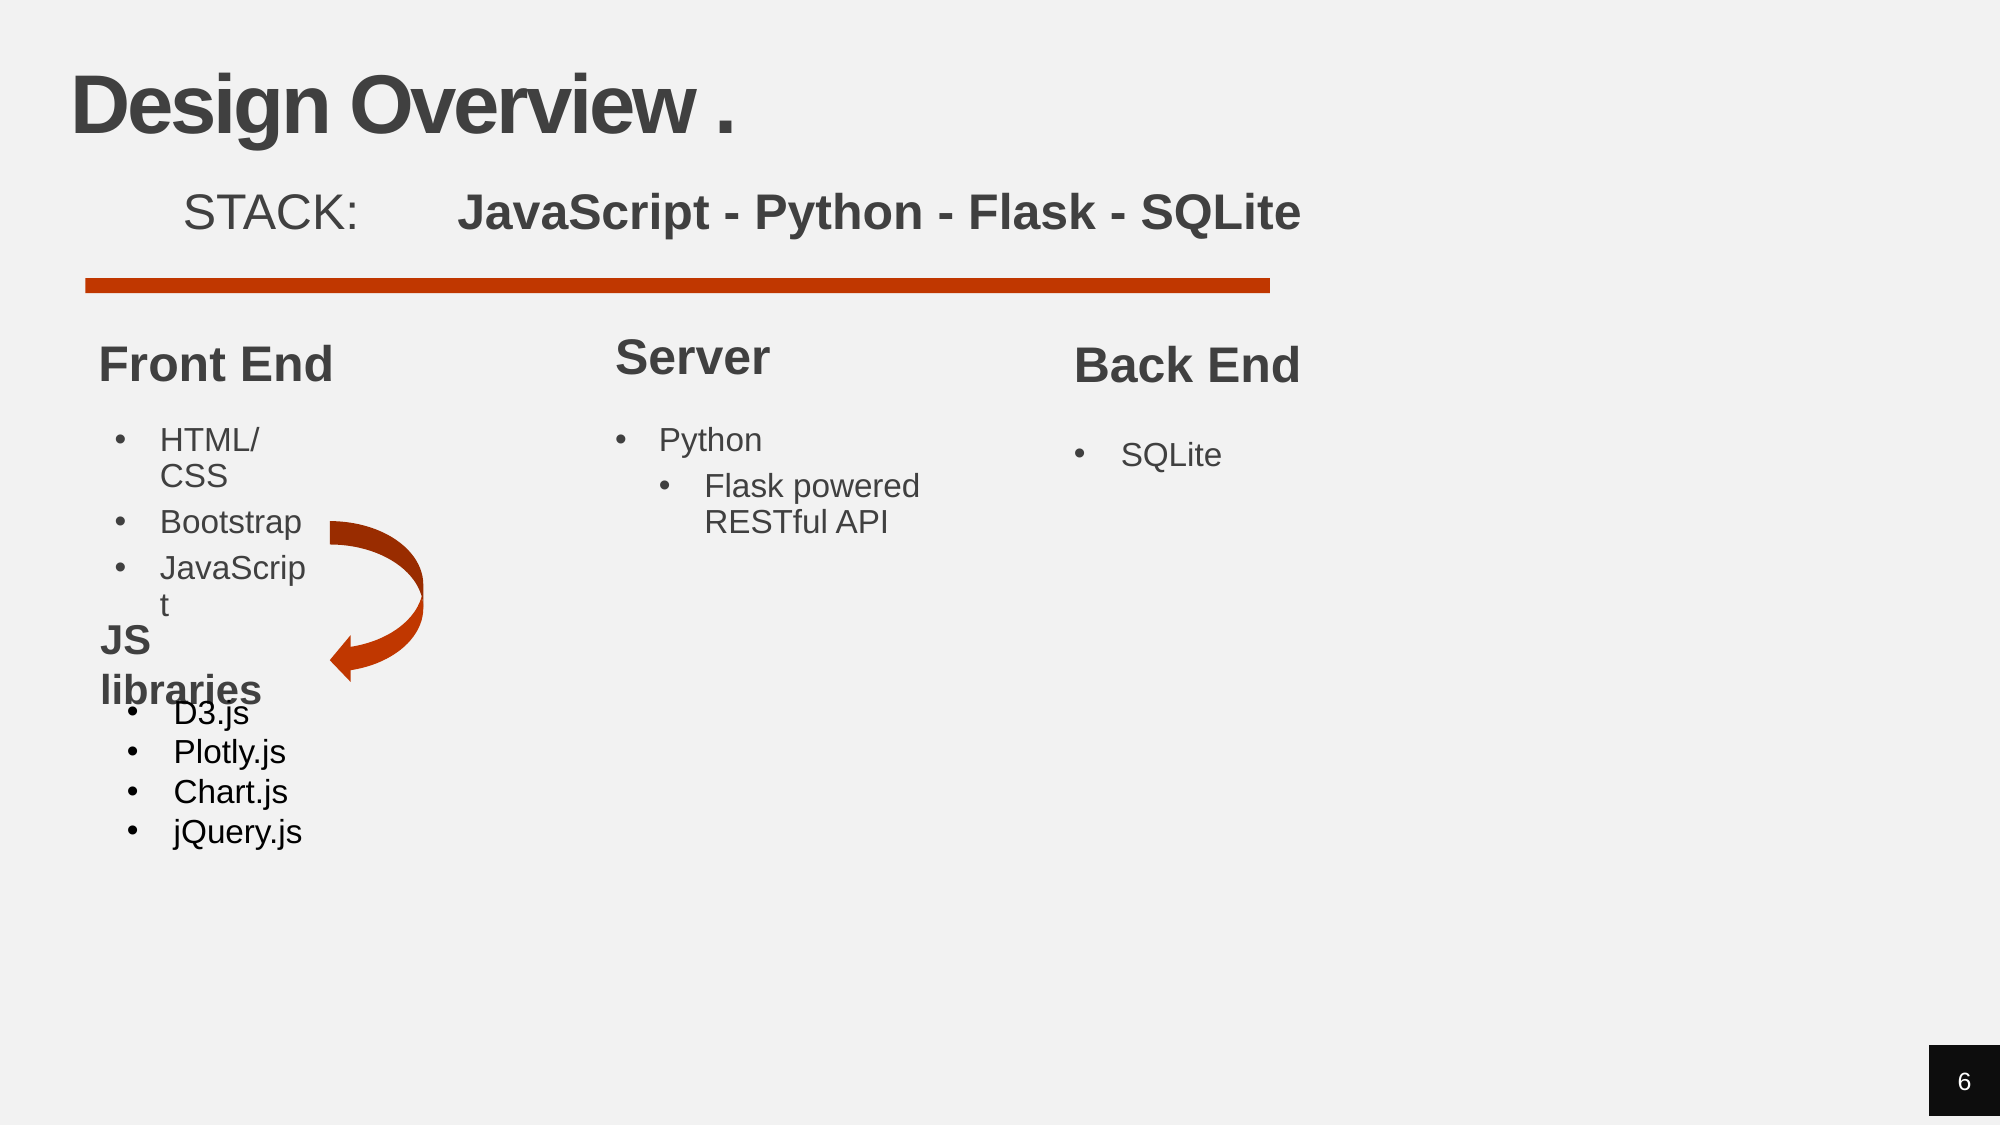

# Design Overview .
        STACK:       JavaScript - Python - Flask - SQLite

Back End
Server
Front End
Python
Flask powered RESTful API
HTML/CSS
Bootstrap
JavaScript

SQLite

JS libraries
D3.js
Plotly.js
Chart.js
jQuery.js

6